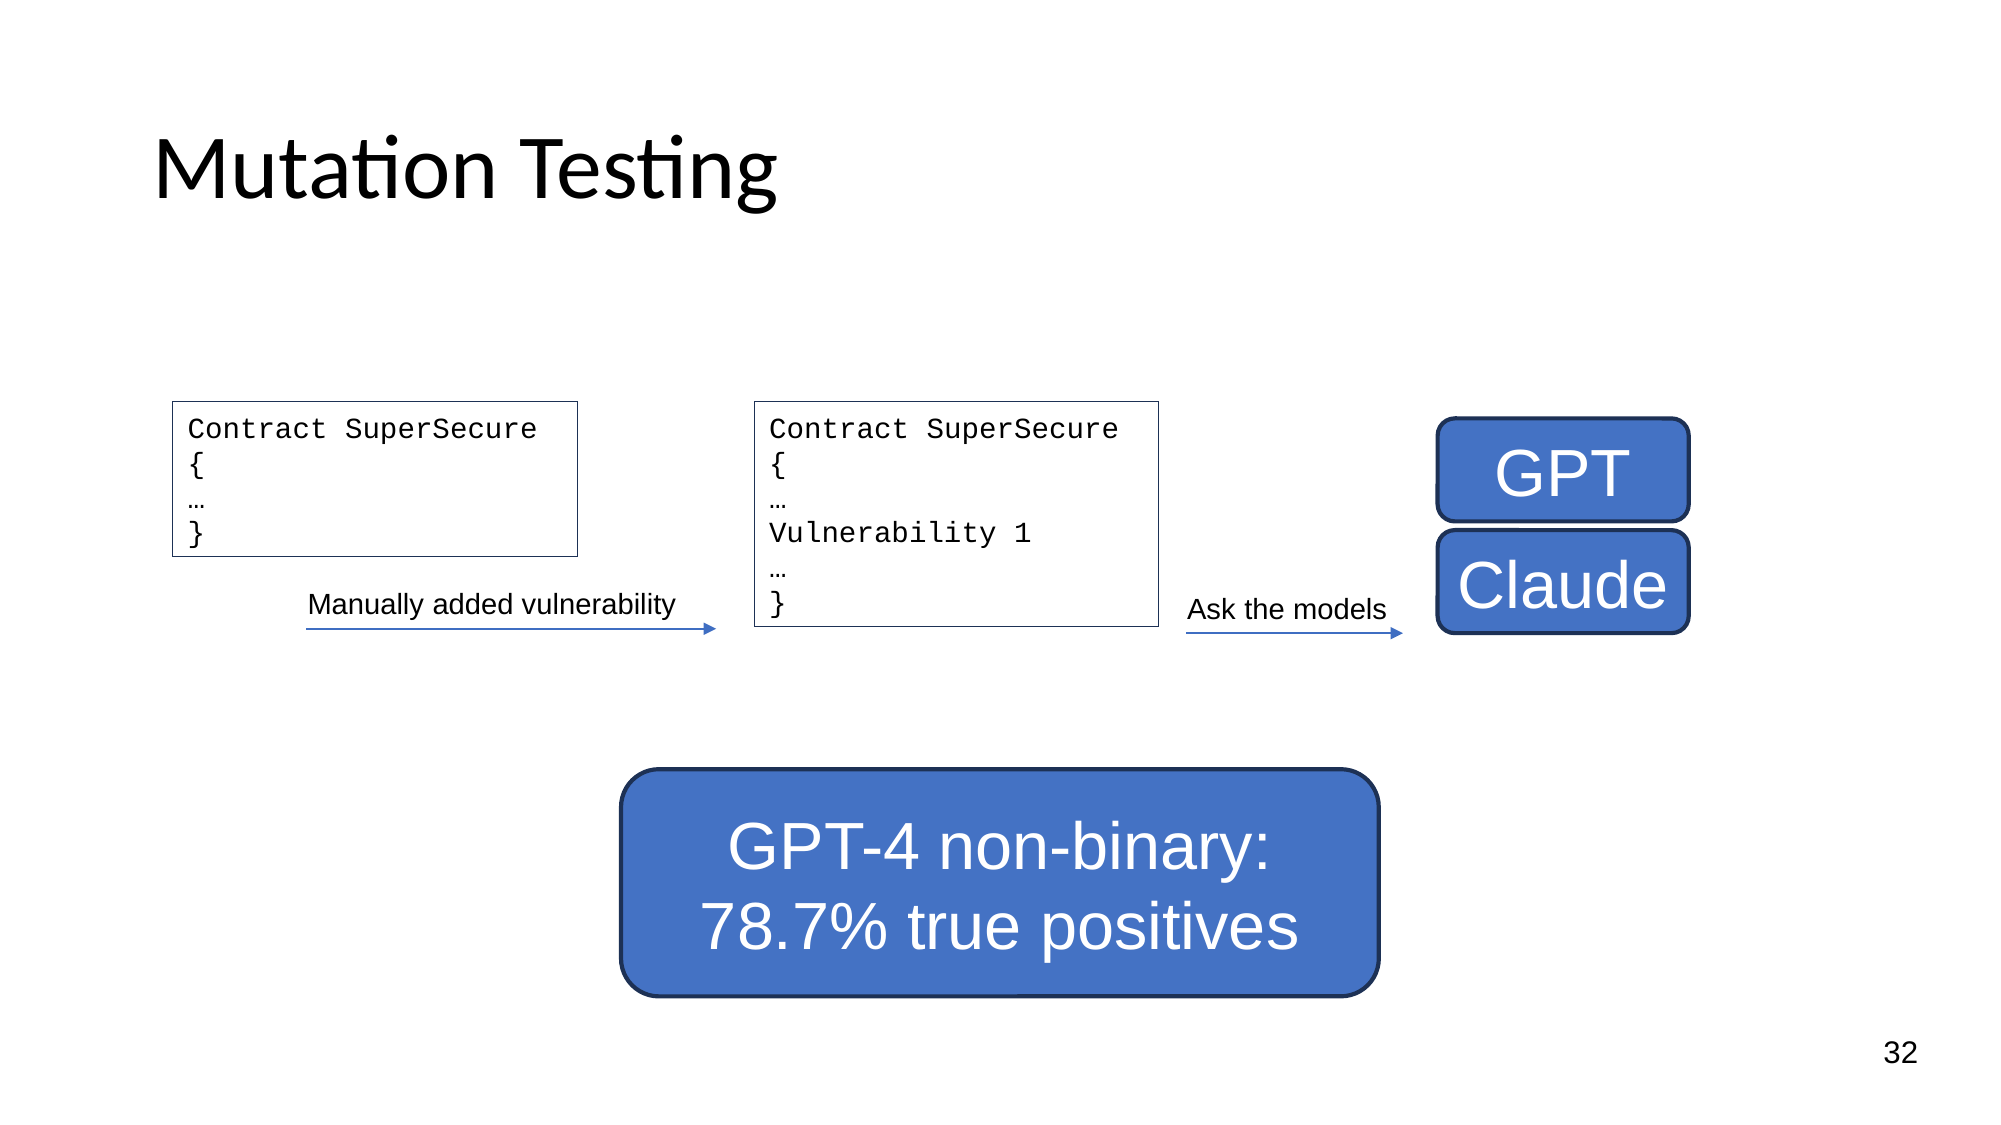

# Mutation Testing
Contract SuperSecure {
…
}
Contract SuperSecure {
…
Vulnerability 1
…
}
GPT
Claude
Manually added vulnerability
Ask the models
GPT-4 non-binary: 78.7% true positives
32